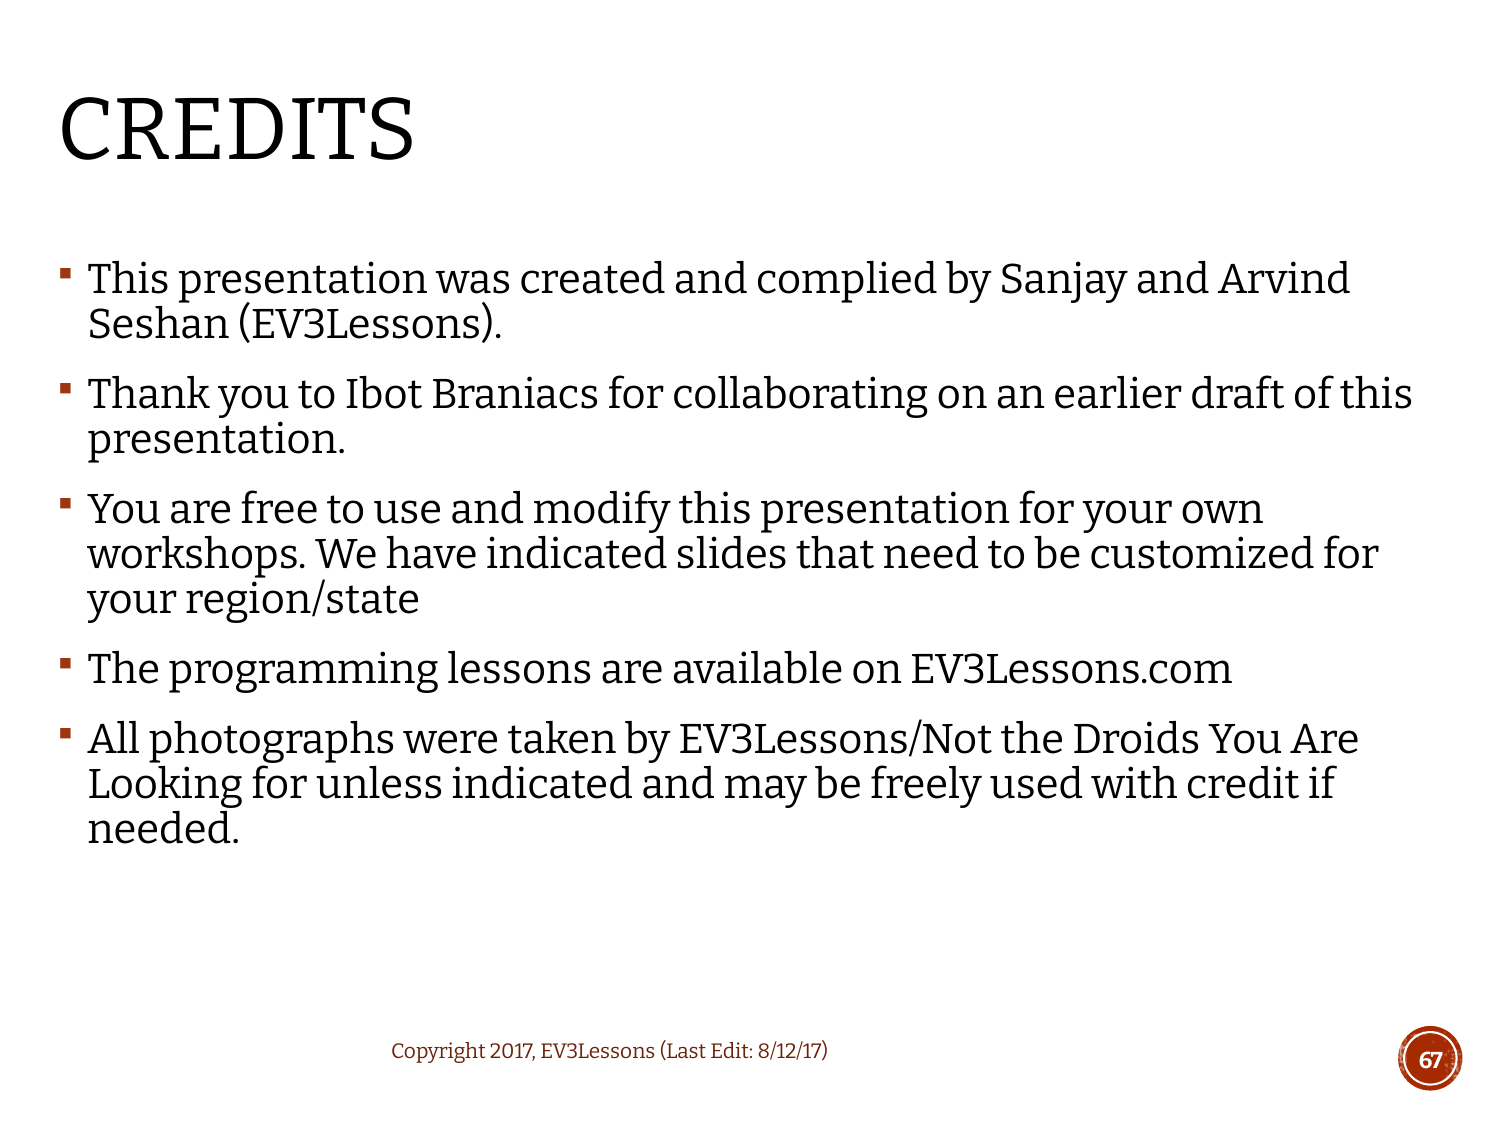

# CREDITS
This presentation was created and complied by Sanjay and Arvind Seshan (EV3Lessons).
Thank you to Ibot Braniacs for collaborating on an earlier draft of this presentation.
You are free to use and modify this presentation for your own workshops. We have indicated slides that need to be customized for your region/state
The programming lessons are available on EV3Lessons.com
All photographs were taken by EV3Lessons/Not the Droids You Are Looking for unless indicated and may be freely used with credit if needed.
Copyright 2017, EV3Lessons (Last Edit: 8/12/17)
67